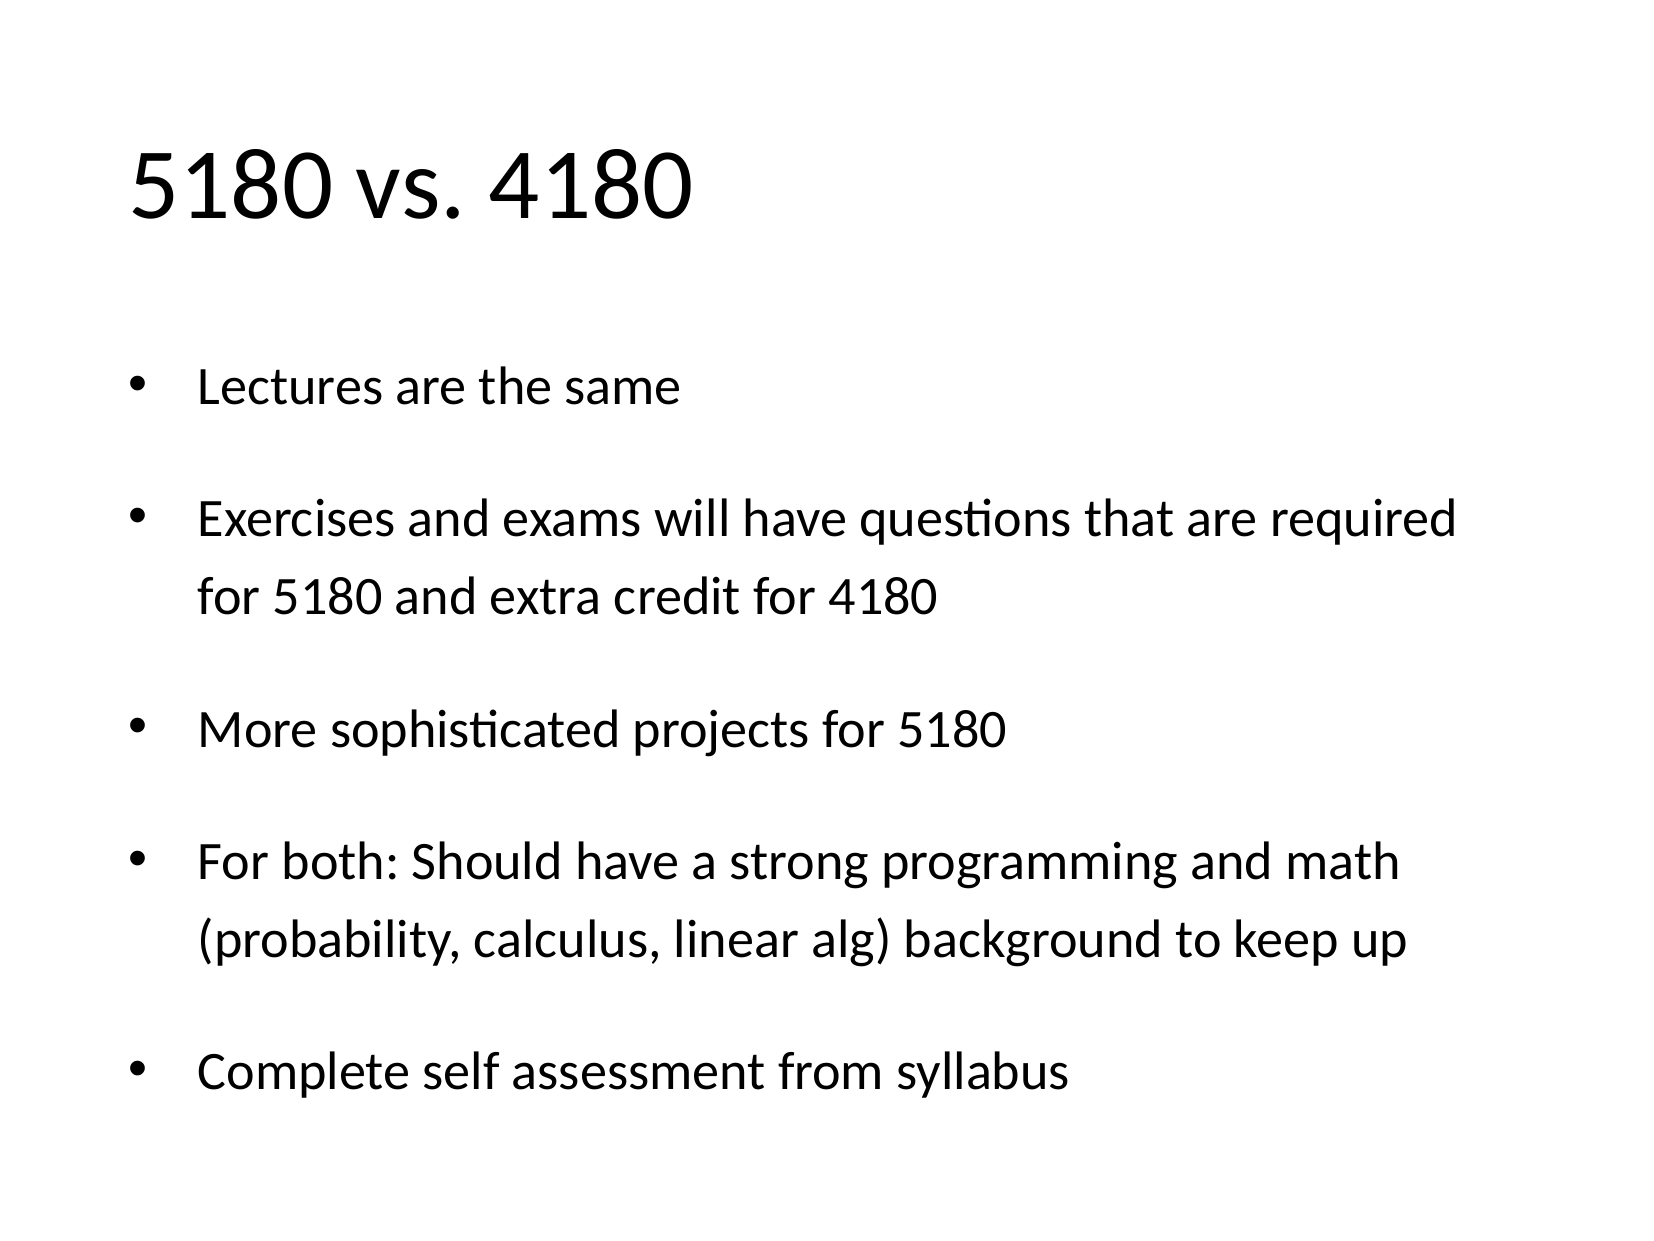

# 5180 vs. 4180
Lectures are the same
Exercises and exams will have questions that are required for 5180 and extra credit for 4180
More sophisticated projects for 5180
For both: Should have a strong programming and math (probability, calculus, linear alg) background to keep up
Complete self assessment from syllabus